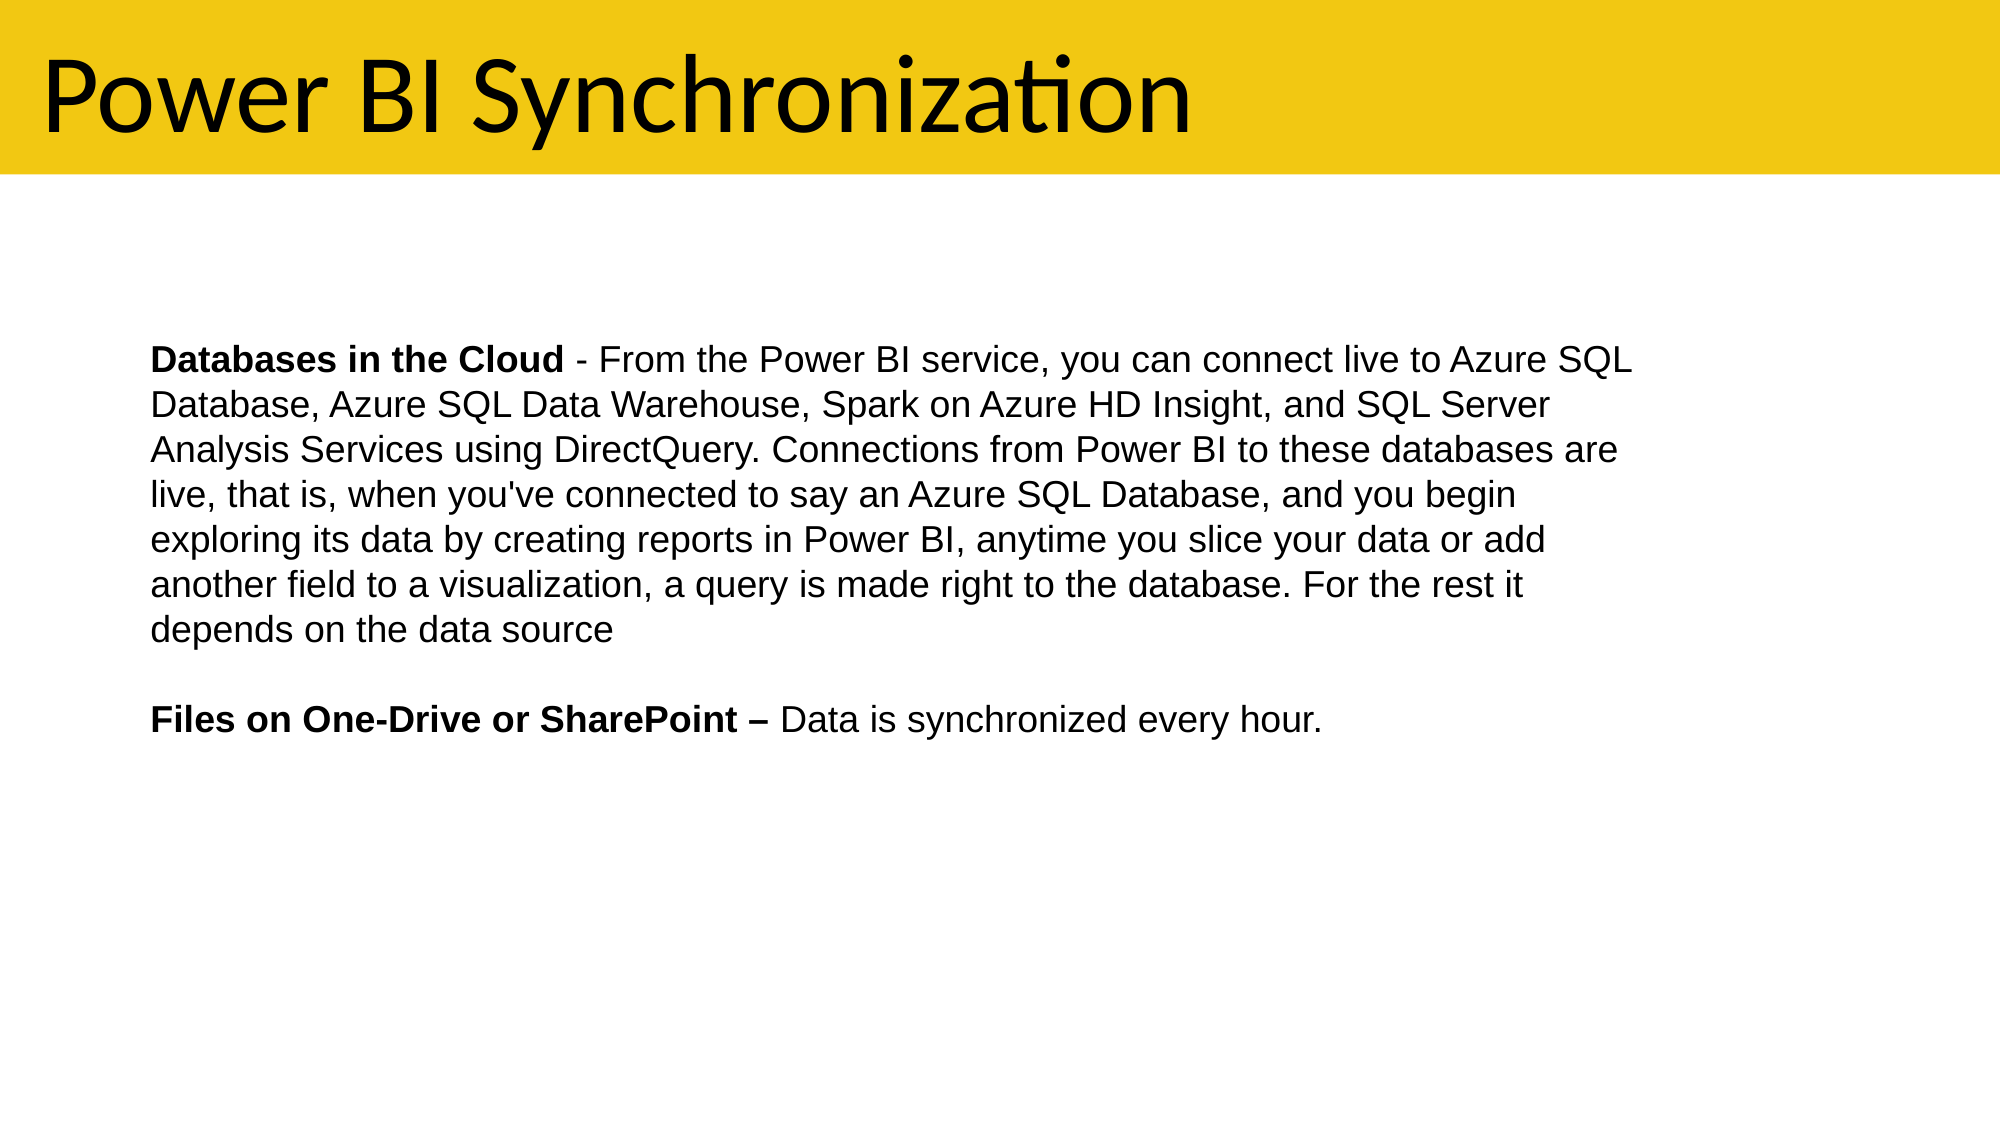

Power BI Synchronization

Databases in the Cloud - From the Power BI service, you can connect live to Azure SQL Database, Azure SQL Data Warehouse, Spark on Azure HD Insight, and SQL Server Analysis Services using DirectQuery. Connections from Power BI to these databases are live, that is, when you've connected to say an Azure SQL Database, and you begin exploring its data by creating reports in Power BI, anytime you slice your data or add another field to a visualization, a query is made right to the database. For the rest it depends on the data source

Files on One-Drive or SharePoint – Data is synchronized every hour.